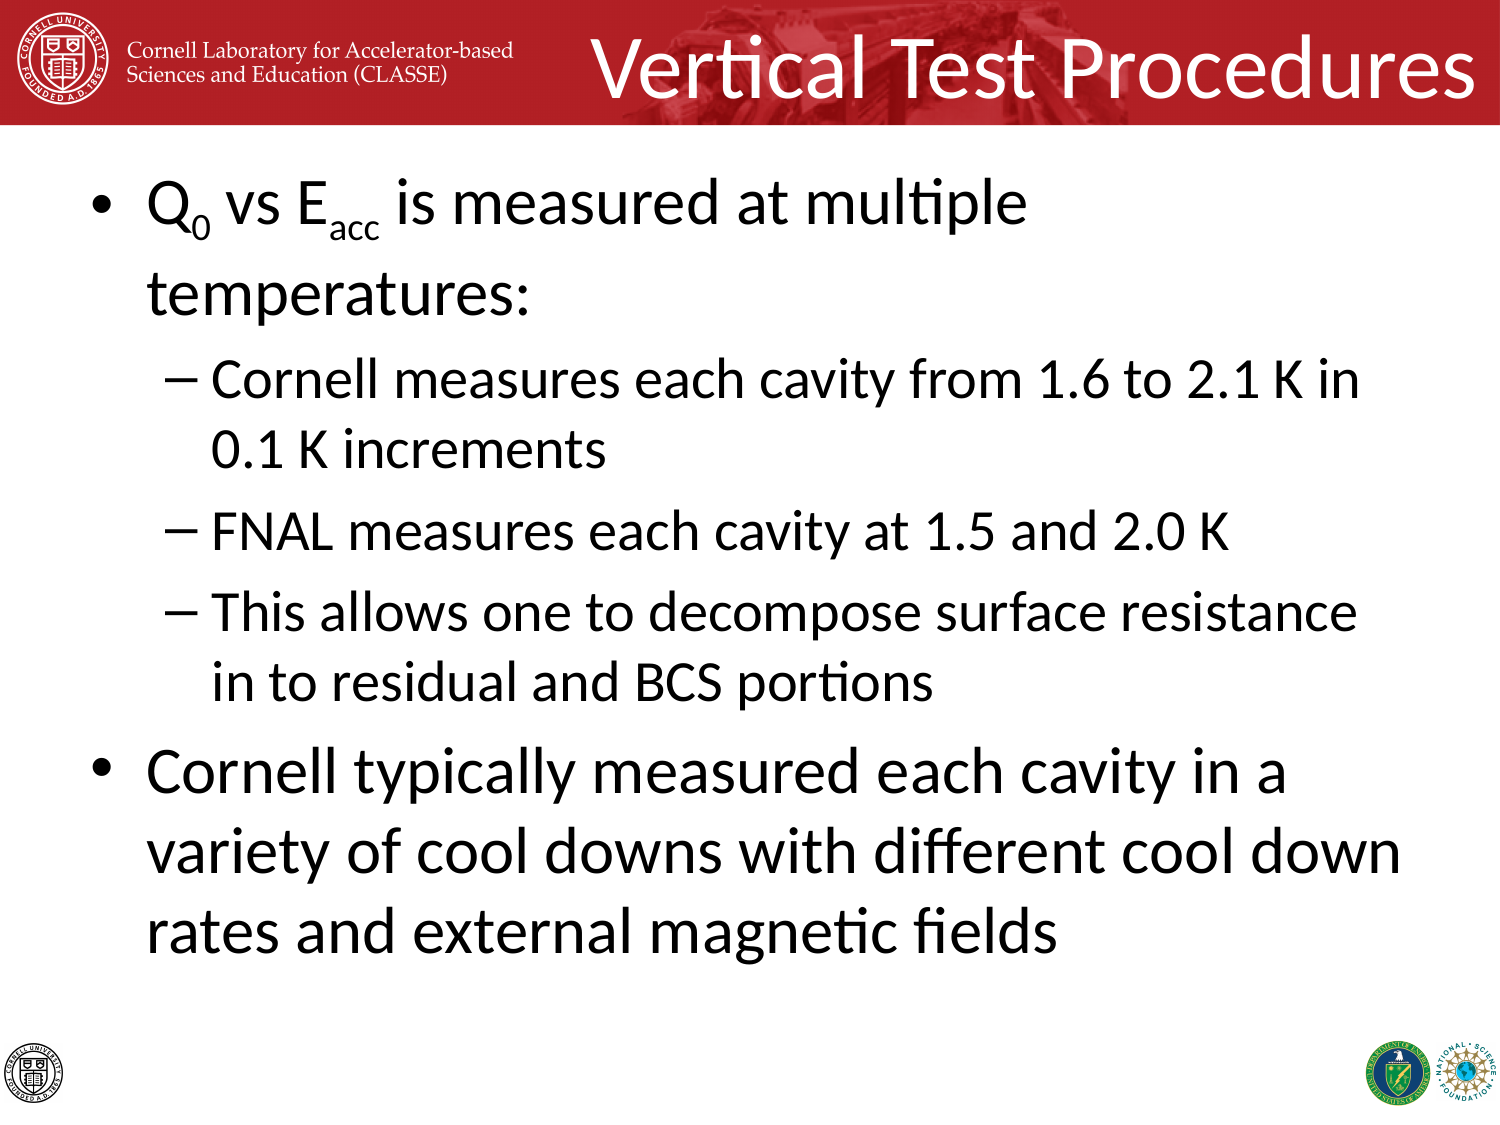

# Vertical Test Procedures
Q0 vs Eacc is measured at multiple temperatures:
Cornell measures each cavity from 1.6 to 2.1 K in 0.1 K increments
FNAL measures each cavity at 1.5 and 2.0 K
This allows one to decompose surface resistance in to residual and BCS portions
Cornell typically measured each cavity in a variety of cool downs with different cool down rates and external magnetic fields